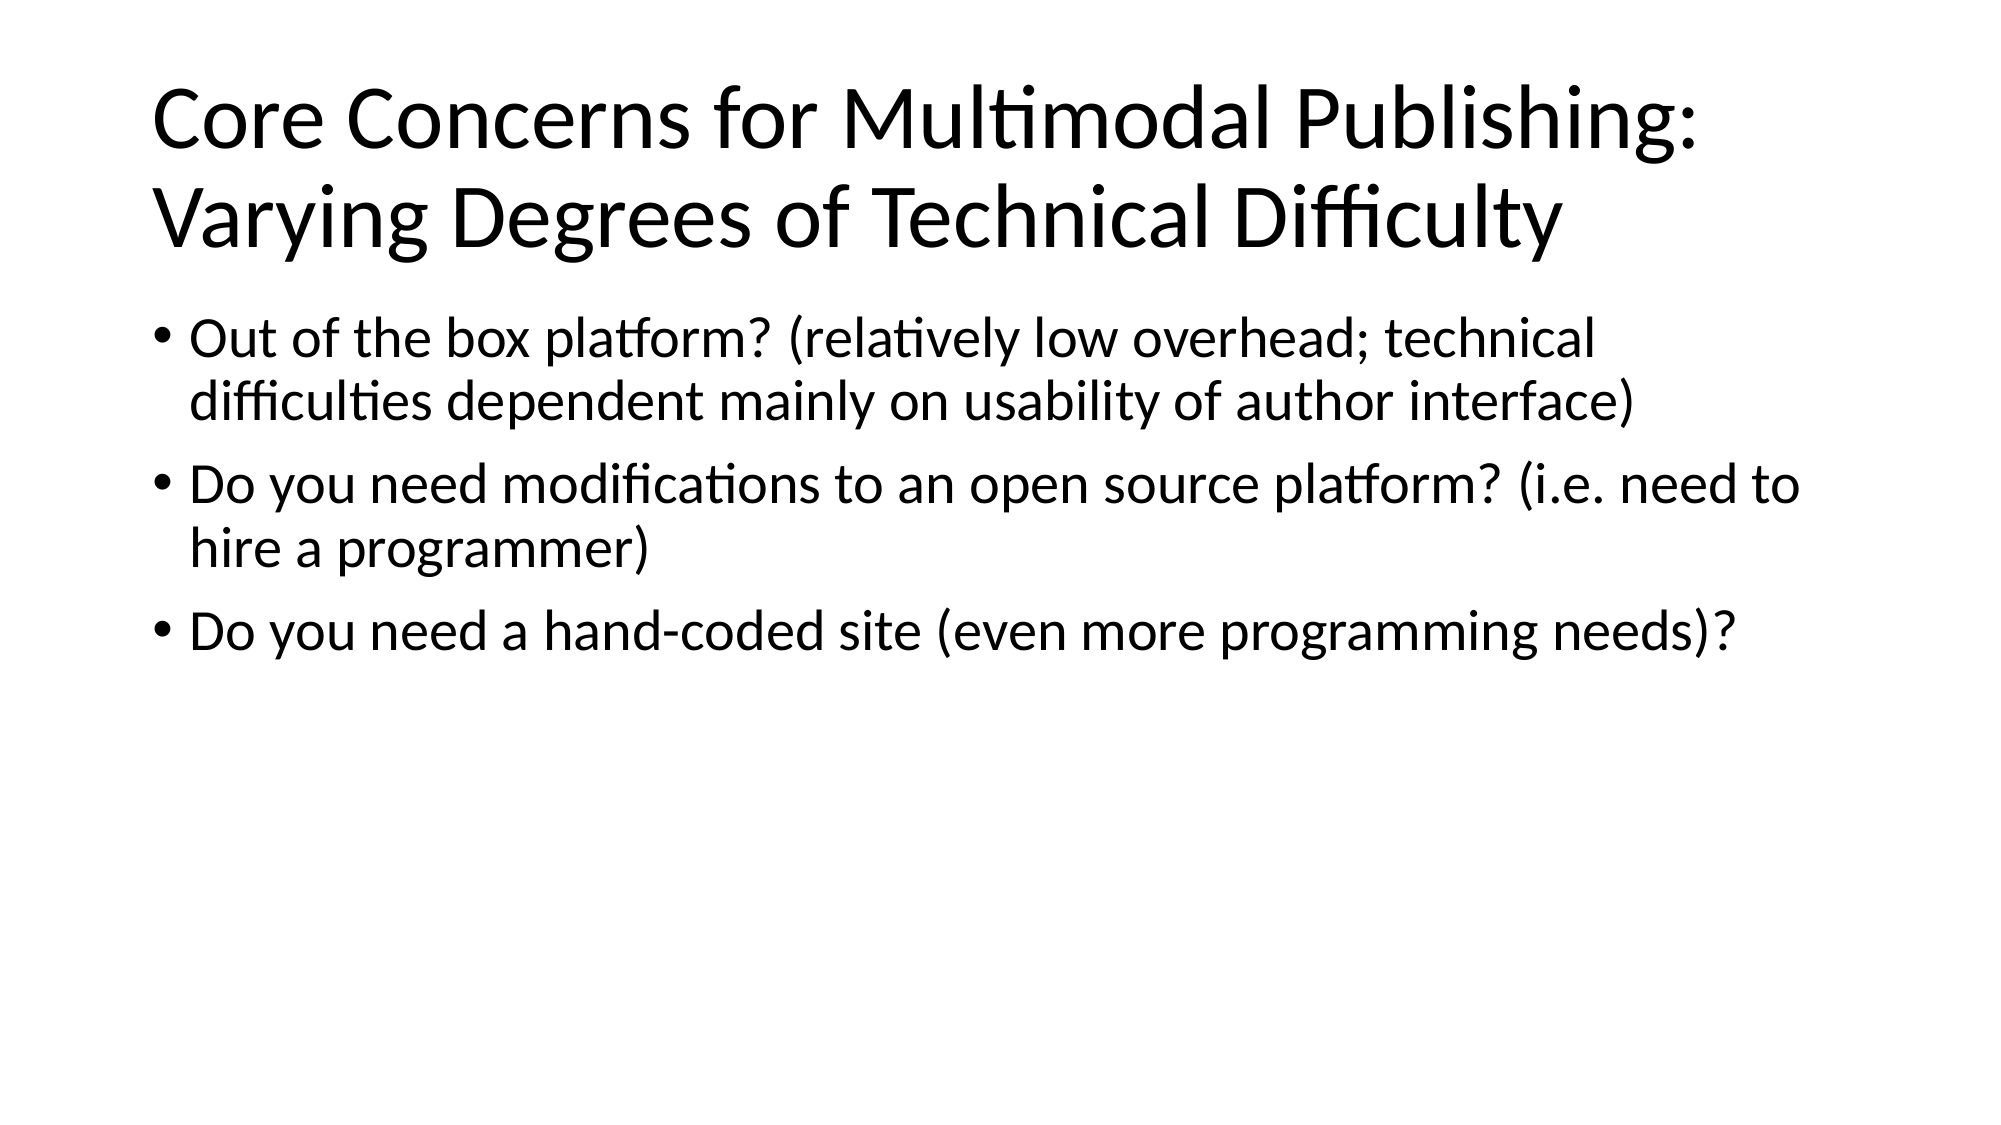

# Core Concerns for Multimodal Publishing: Varying Degrees of Technical Difficulty
Out of the box platform? (relatively low overhead; technical difficulties dependent mainly on usability of author interface)
Do you need modifications to an open source platform? (i.e. need to hire a programmer)
Do you need a hand-coded site (even more programming needs)?